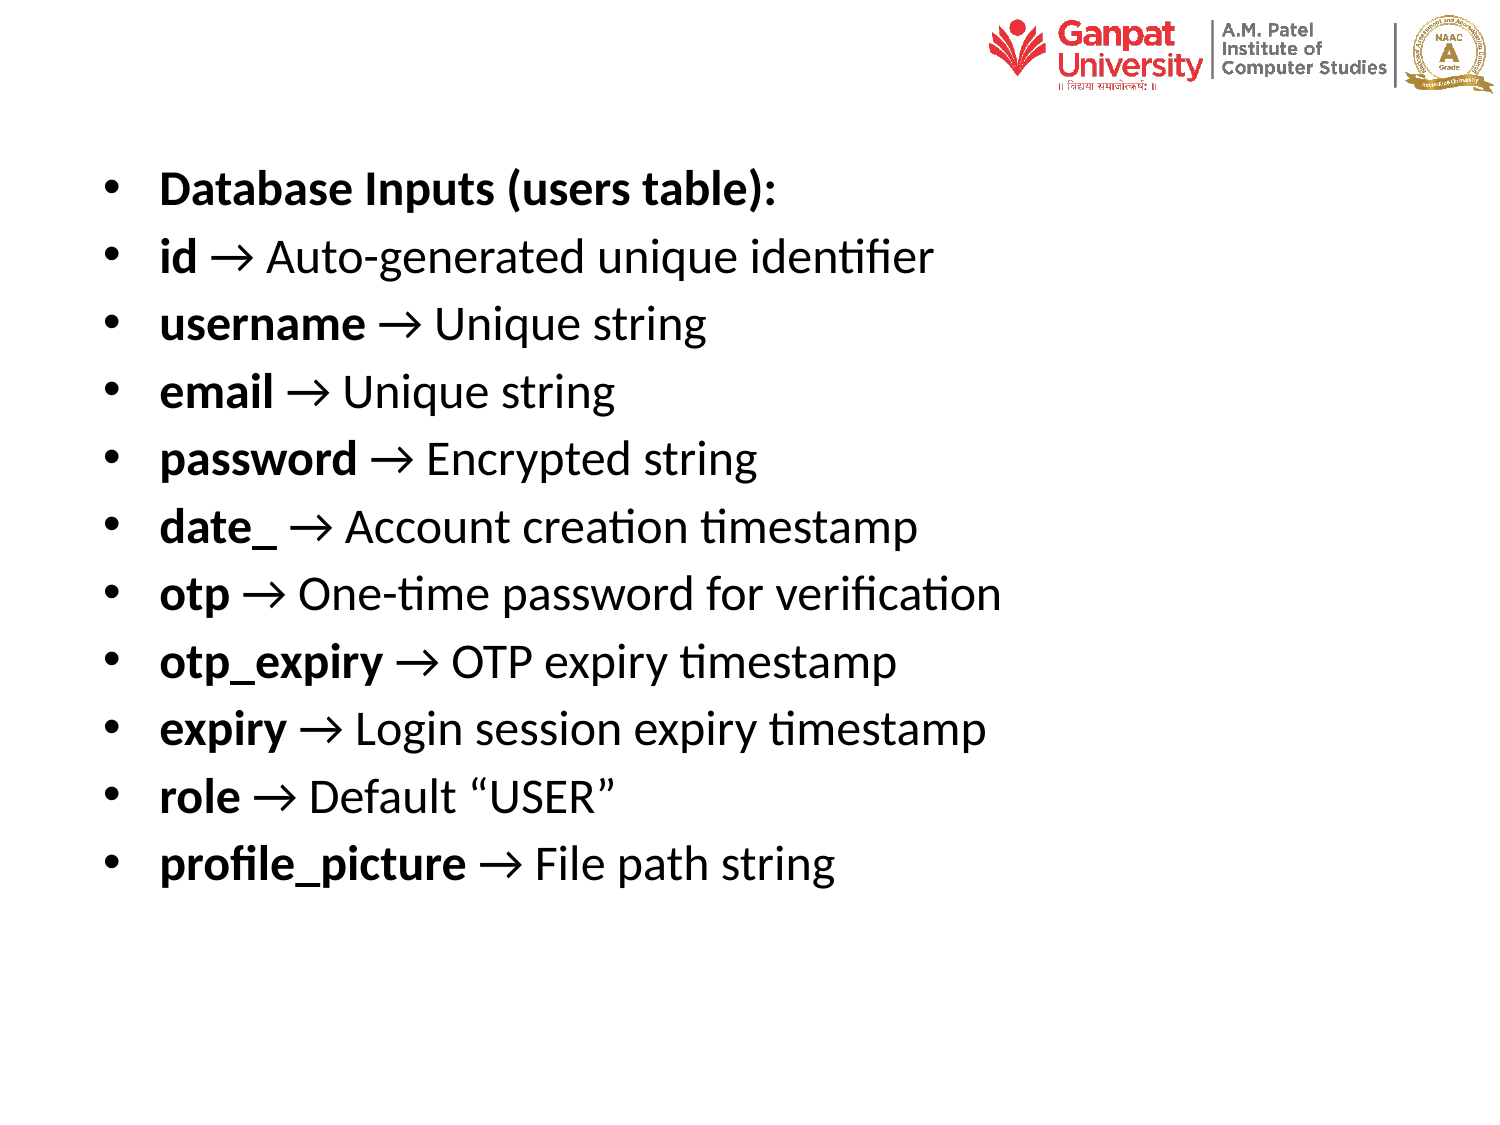

Database Inputs (users table):
id → Auto-generated unique identifier
username → Unique string
email → Unique string
password → Encrypted string
date_ → Account creation timestamp
otp → One-time password for verification
otp_expiry → OTP expiry timestamp
expiry → Login session expiry timestamp
role → Default “USER”
profile_picture → File path string